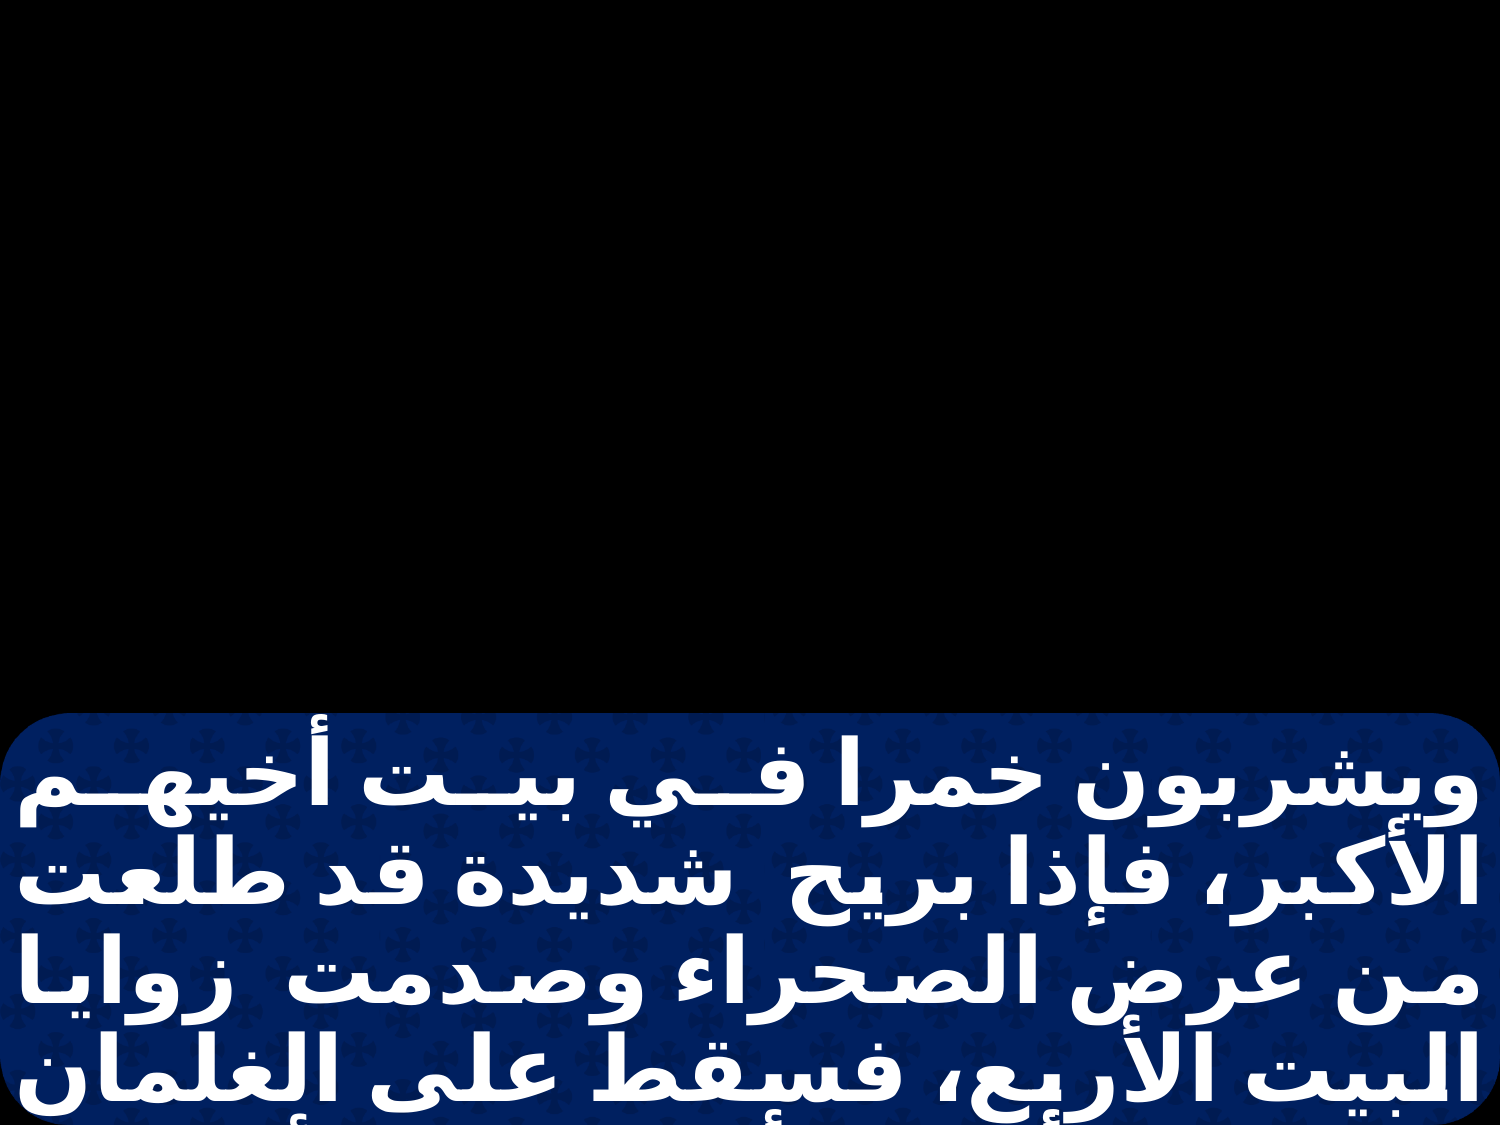

ويشربون خمرا في بيت أخيهم الأكبر، فإذا بريح  شديدة قد طلعت من عرض الصحراء وصدمت  زوايا البيت الأربع، فسقط على الغلمان فماتوا،  وأفلت أنا وحدي لأخبرك ". فقام أيوب وشق